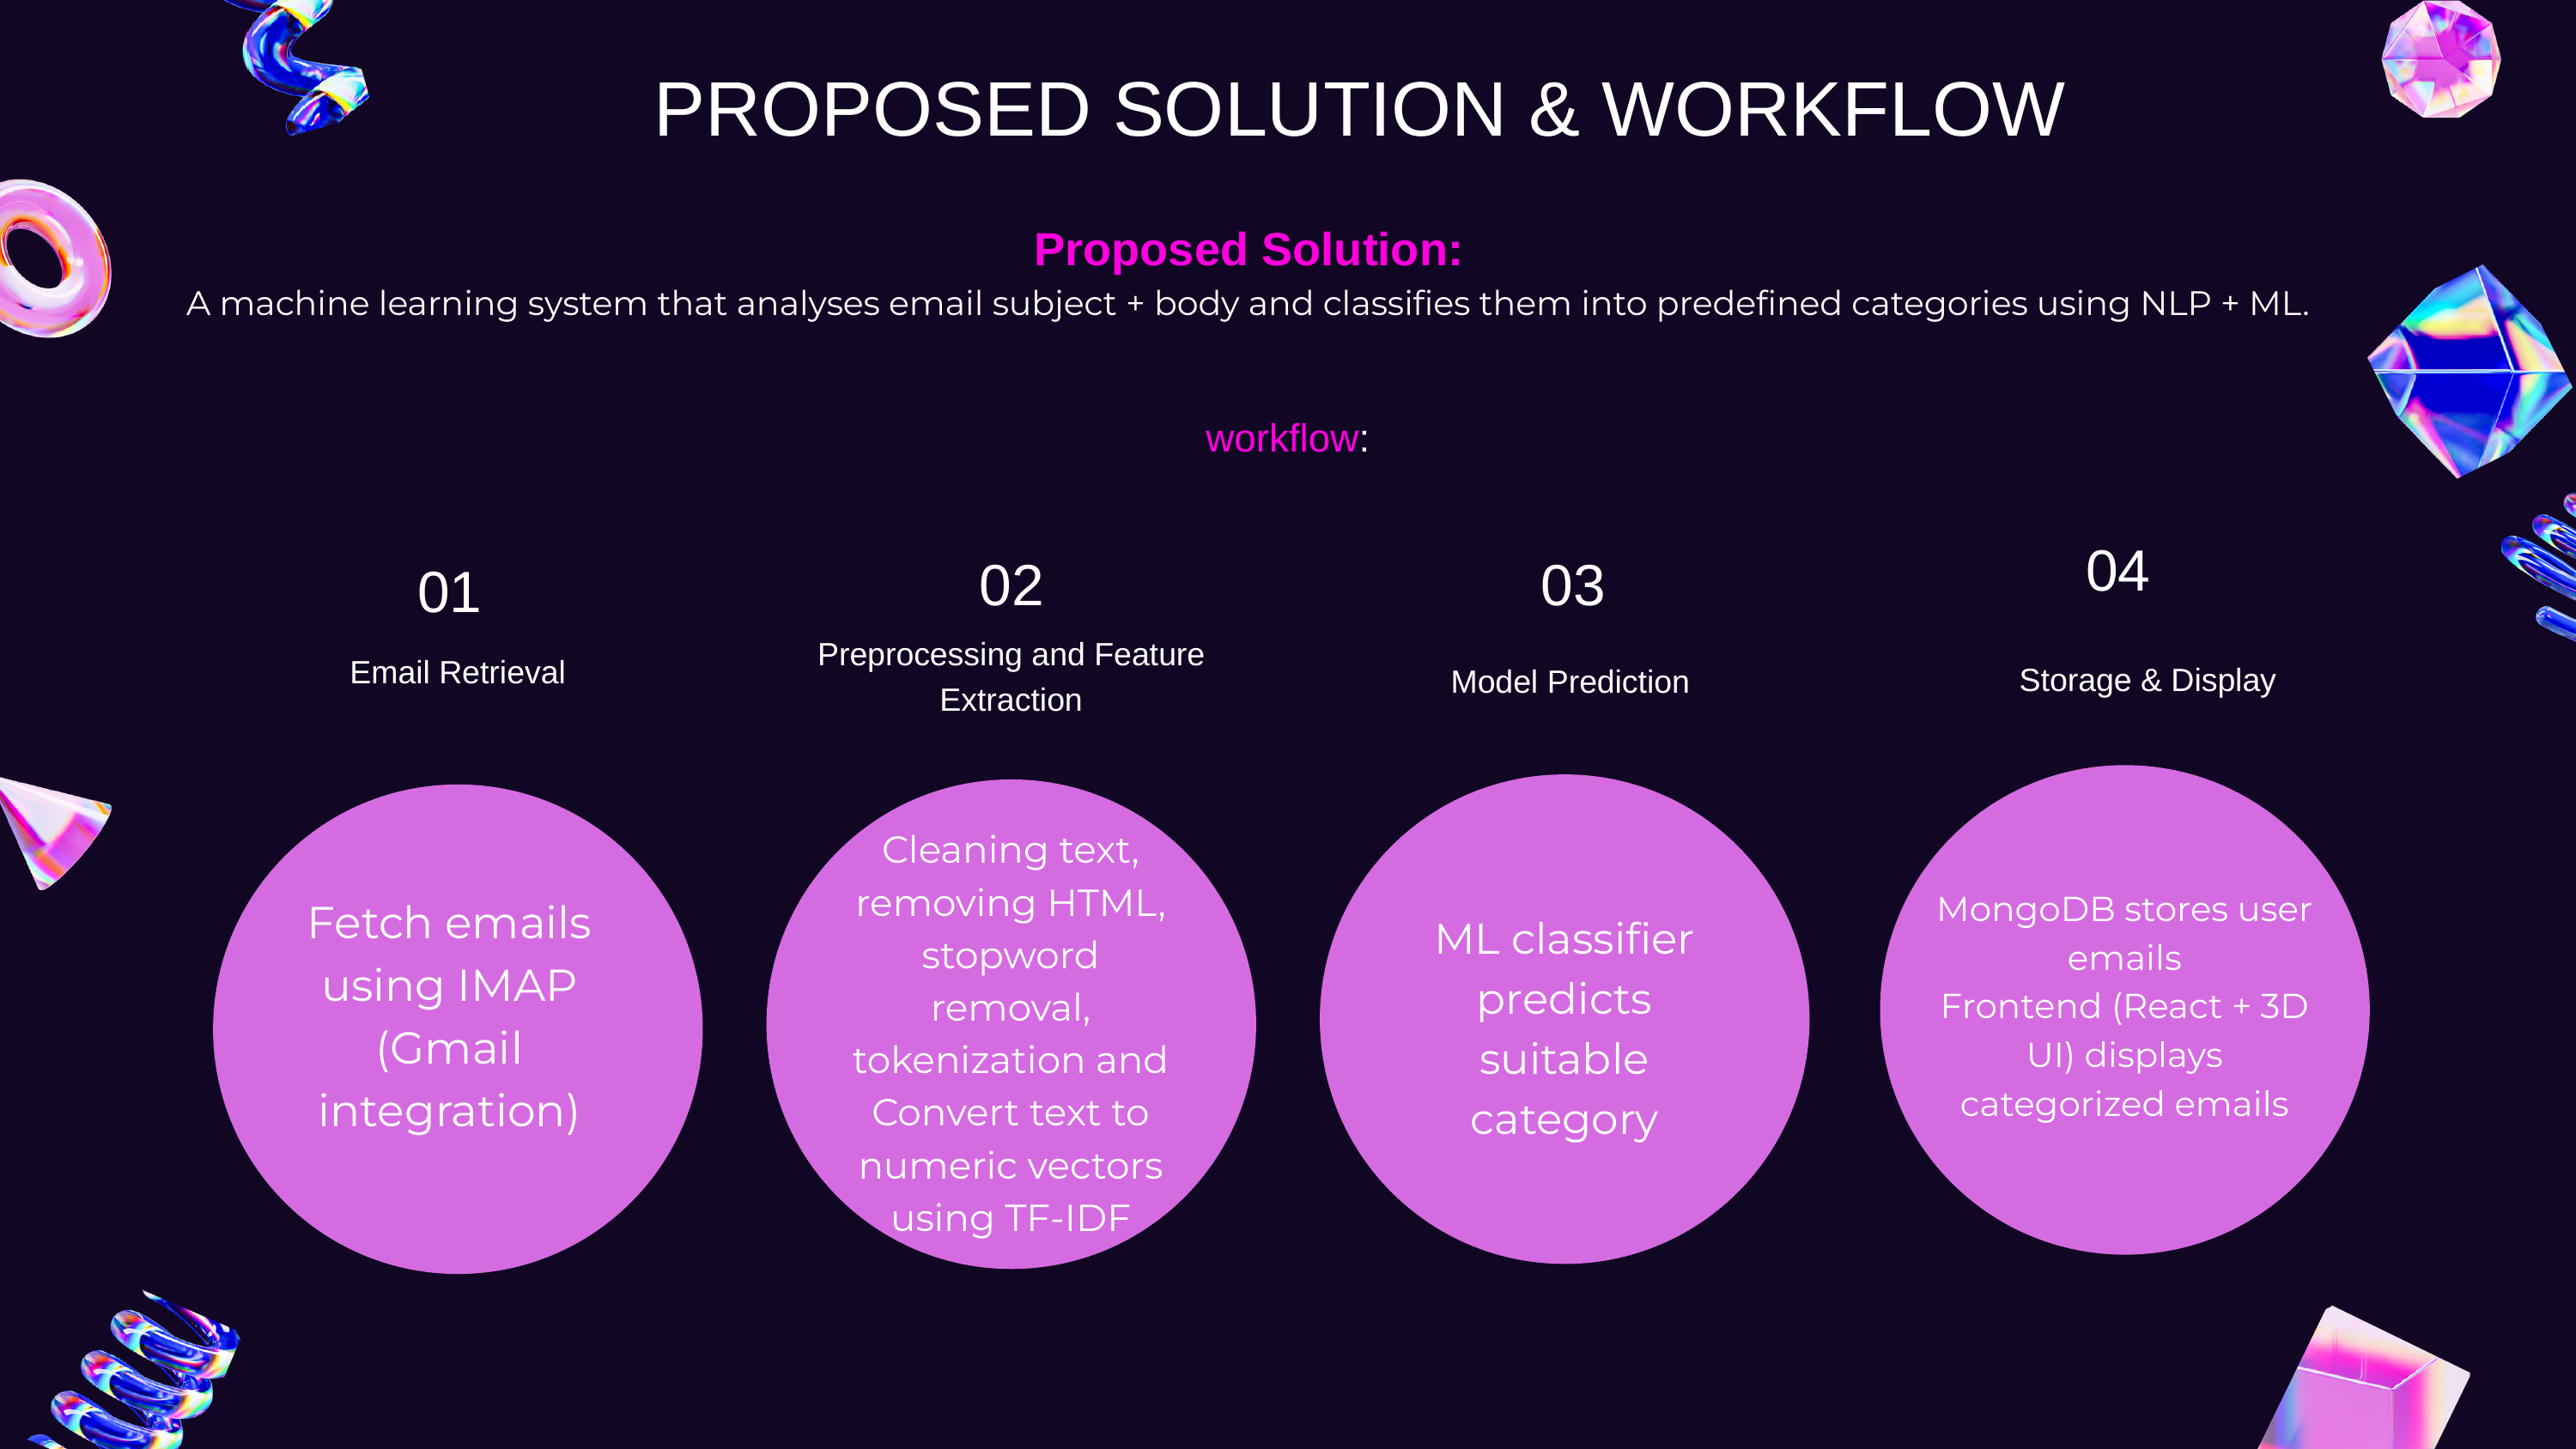

PROPOSED SOLUTION & WORKFLOW

Proposed Solution:
A machine learning system that analyses email subject + body and classifies them into predefined categories using NLP + ML.

workflow:

04
02
03
01
Preprocessing and Feature Extraction
Email Retrieval
Storage & Display
Model Prediction

Cleaning text, removing HTML, stopword removal, tokenization and Convert text to numeric vectors using TF-IDF
MongoDB stores user emails
Frontend (React + 3D UI) displays categorized emails

Fetch emails using IMAP (Gmail integration)

ML classifier predicts suitable category